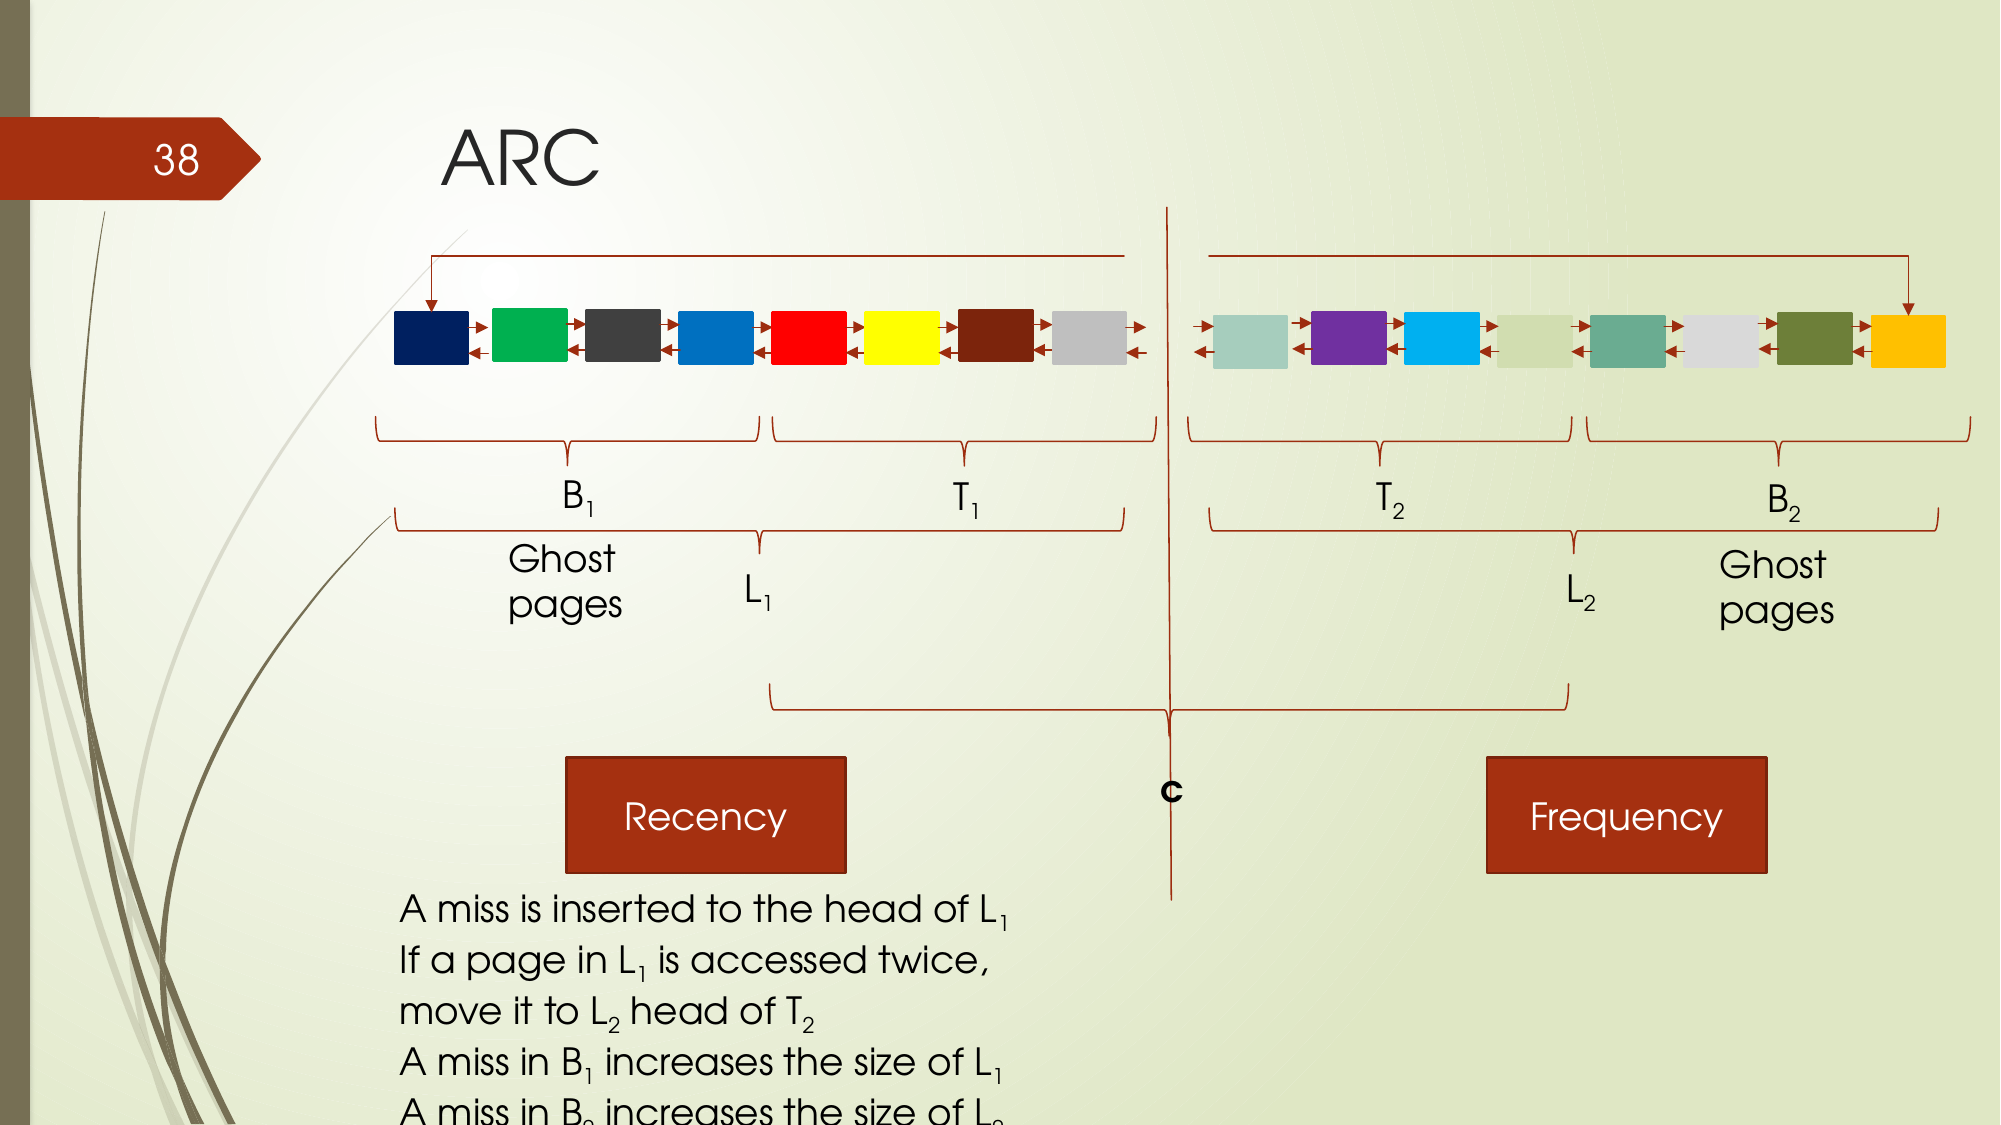

# ARC
38

B1
T1
T2
B2
Ghost pages
Ghost pages
L1
L2
Recency
c
Frequency
A miss is inserted to the head of L1
If a page in L1 is accessed twice, move it to L2 head of T2
A miss in B1 increases the size of L1
A miss in B2 increases the size of L2